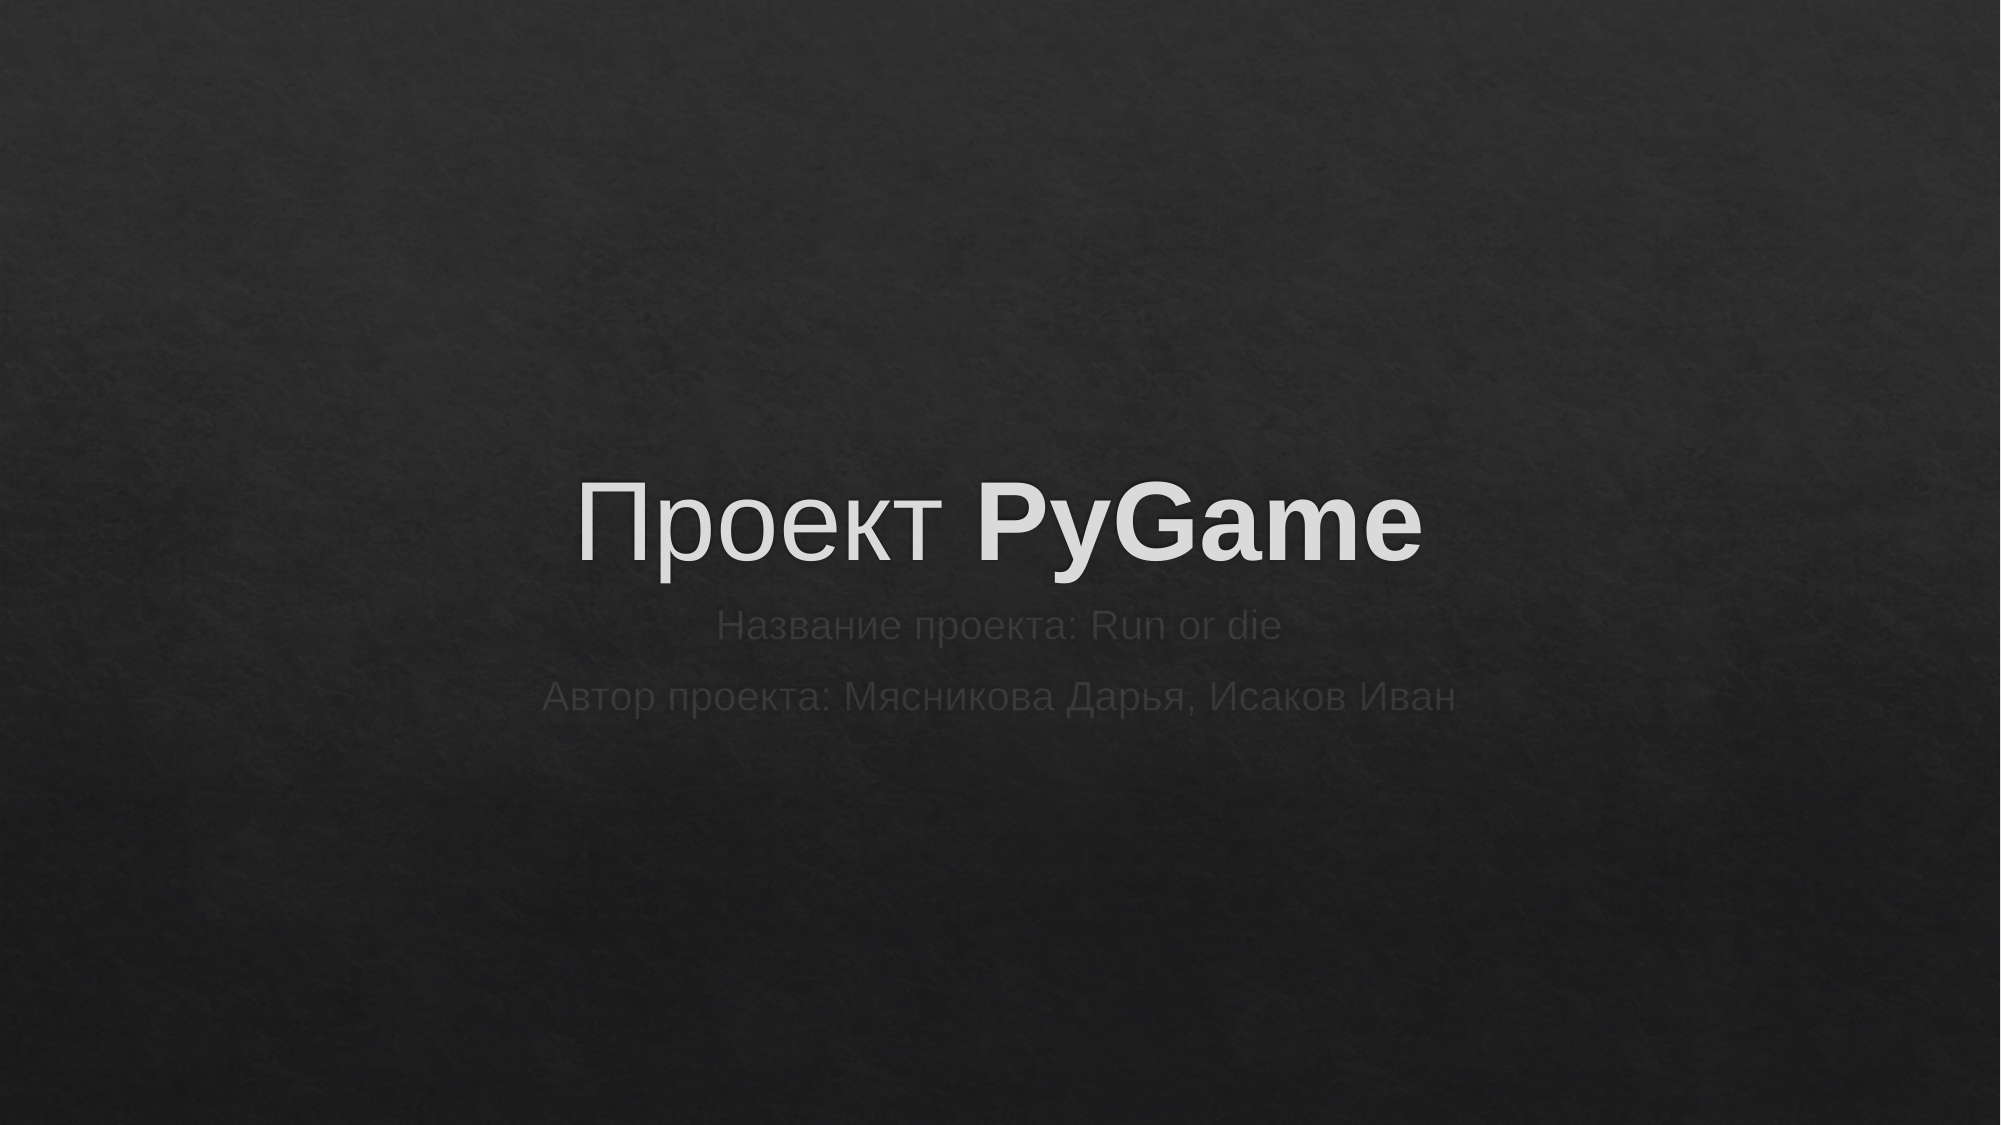

# Проект PyGame
Название проекта: Run or die
Автор проекта: Мясникова Дарья, Исаков Иван